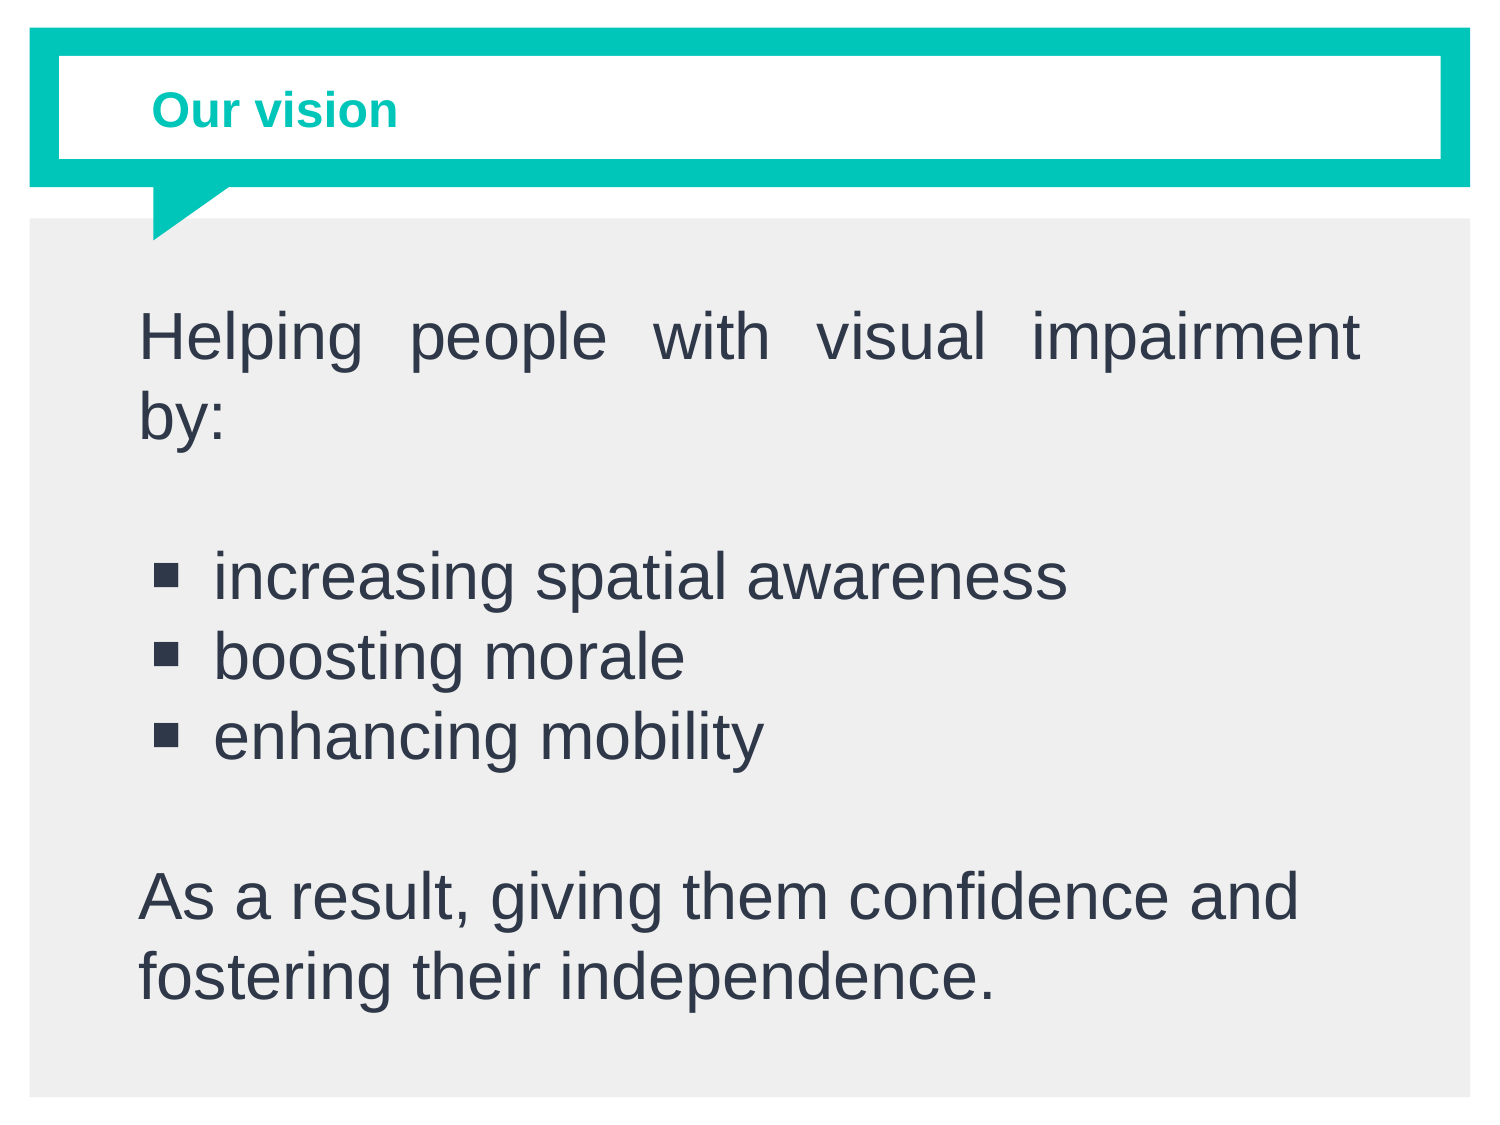

# Our vision
Helping people with visual impairment by:

increasing spatial awareness
boosting morale
enhancing mobility

As a result, giving them confidence and fostering their independence.